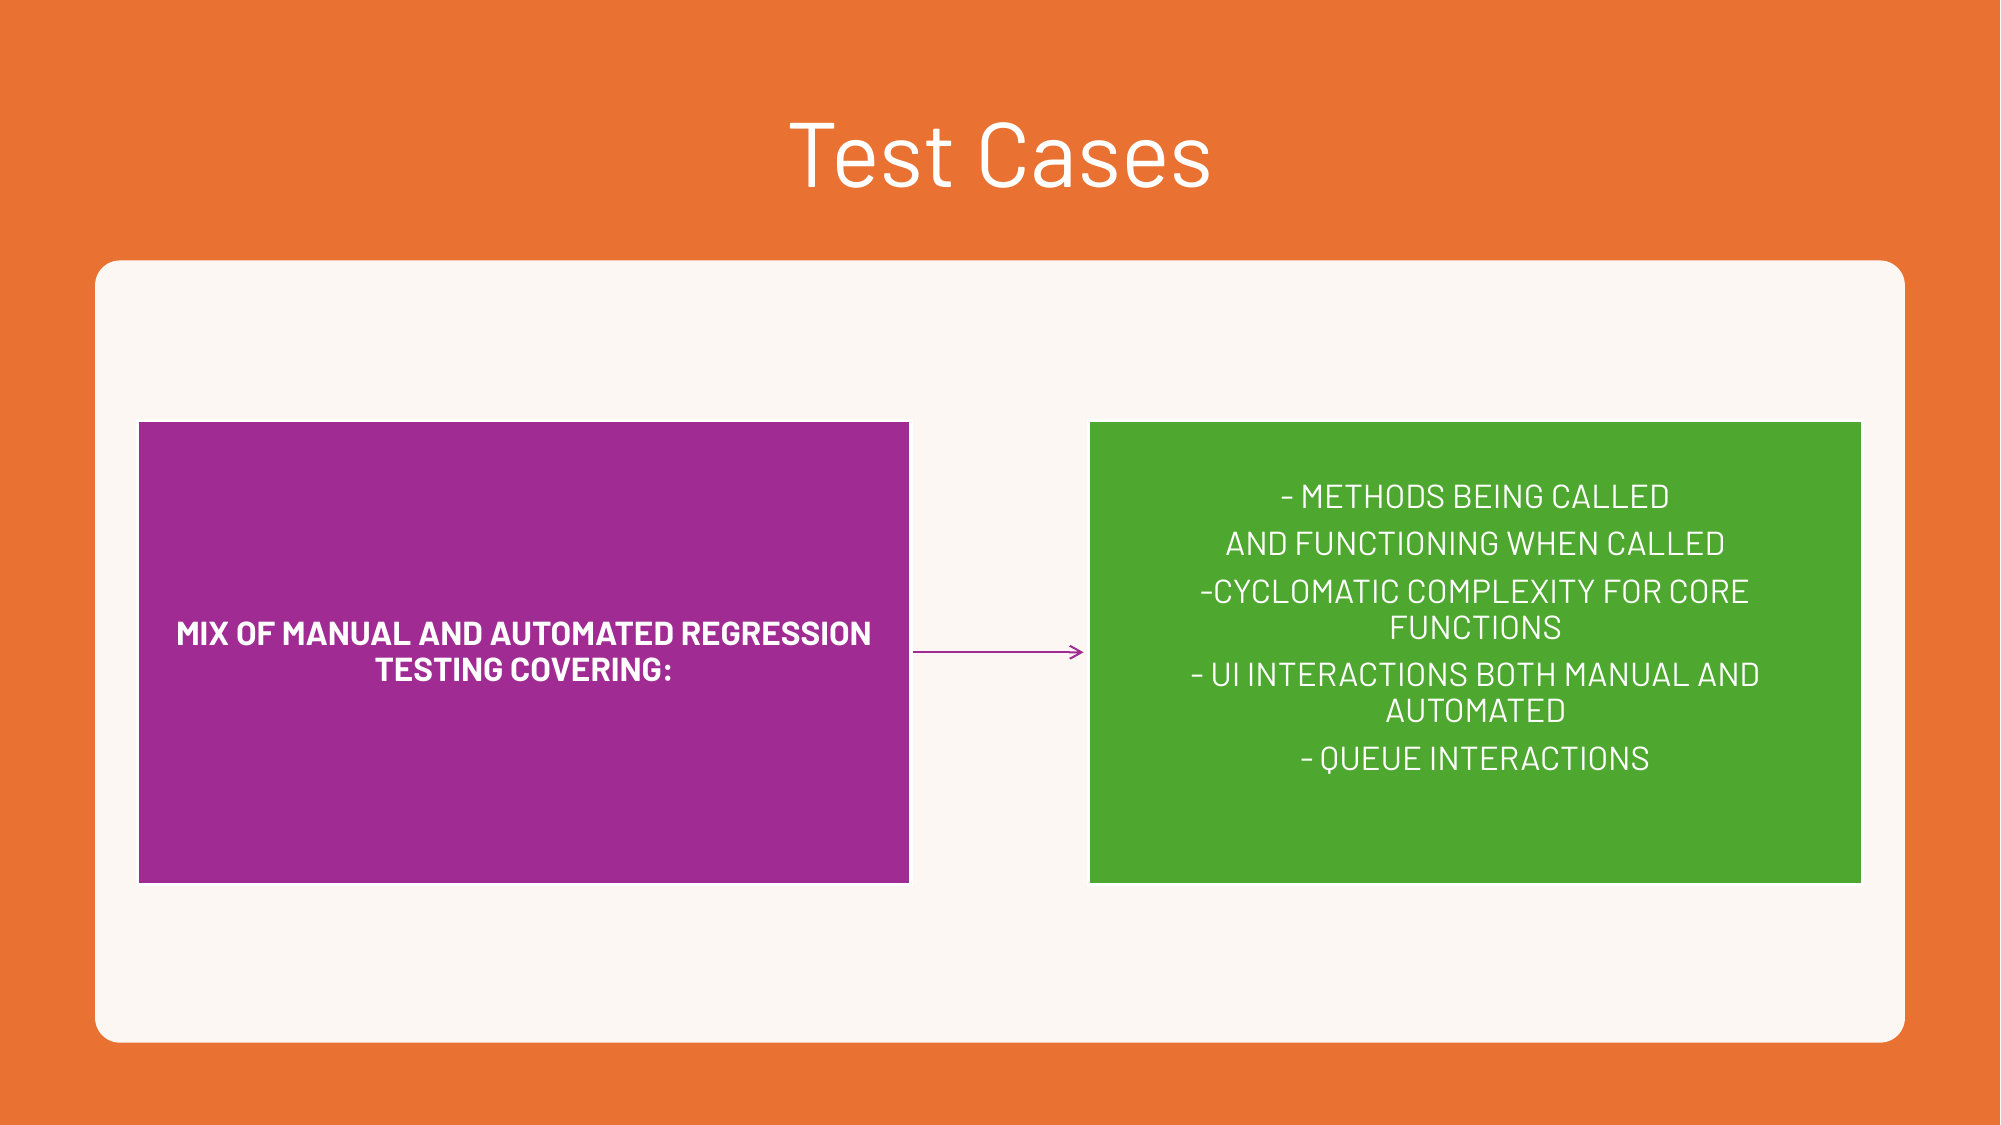

# Test Cases

Mix of manual and automated regression testing covering:
- Methods being called
And functioning when called
-Cyclomatic Complexity for core functions
- UI interactions both manual and automated
- Queue interactions